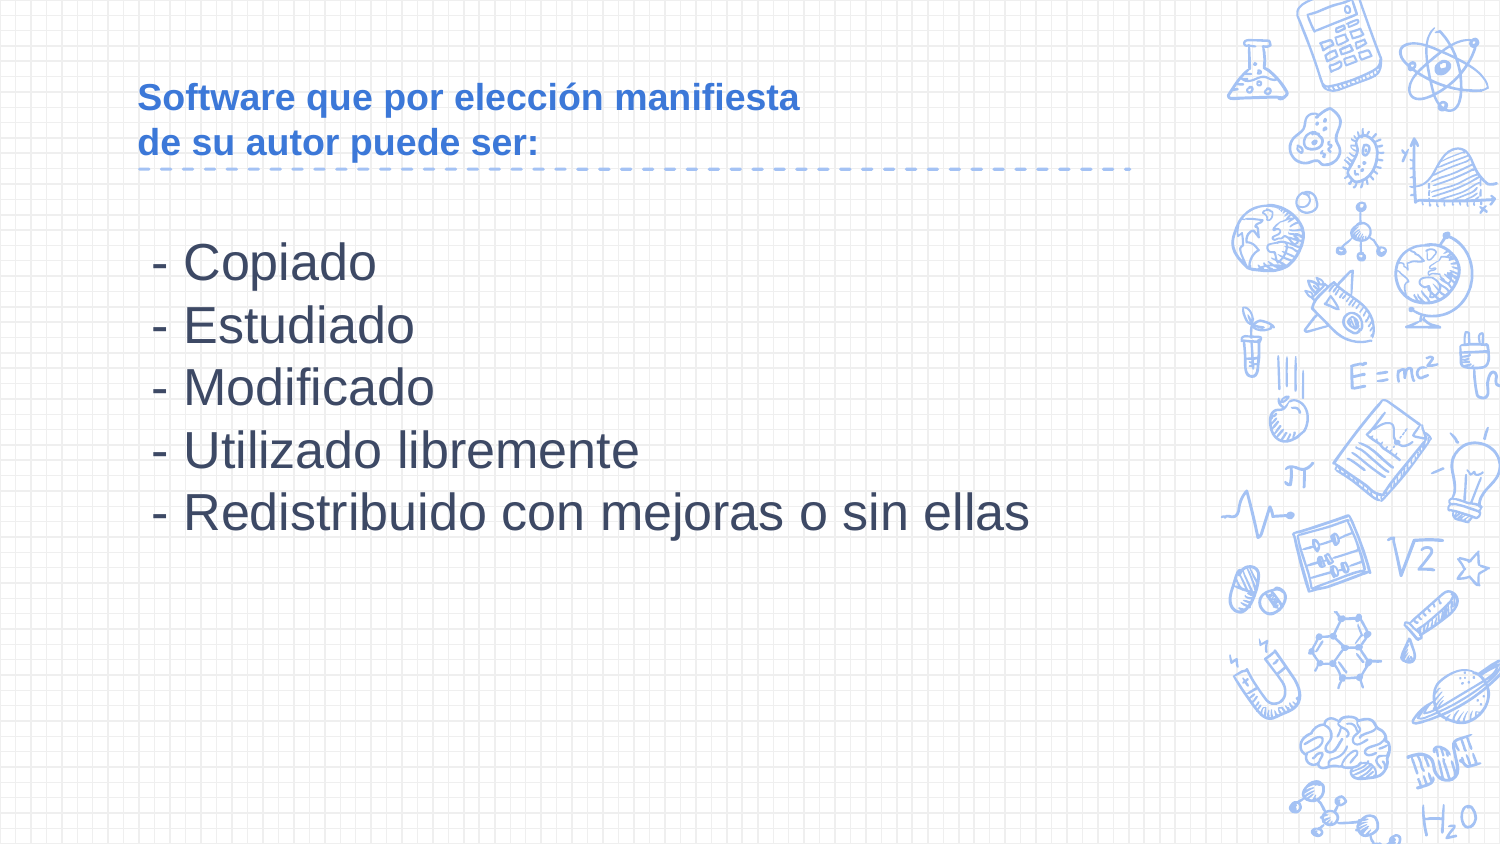

Software que por elección manifiesta
de su autor puede ser:
 - Copiado
 - Estudiado
 - Modificado
 - Utilizado libremente
 - Redistribuido con mejoras o sin ellas